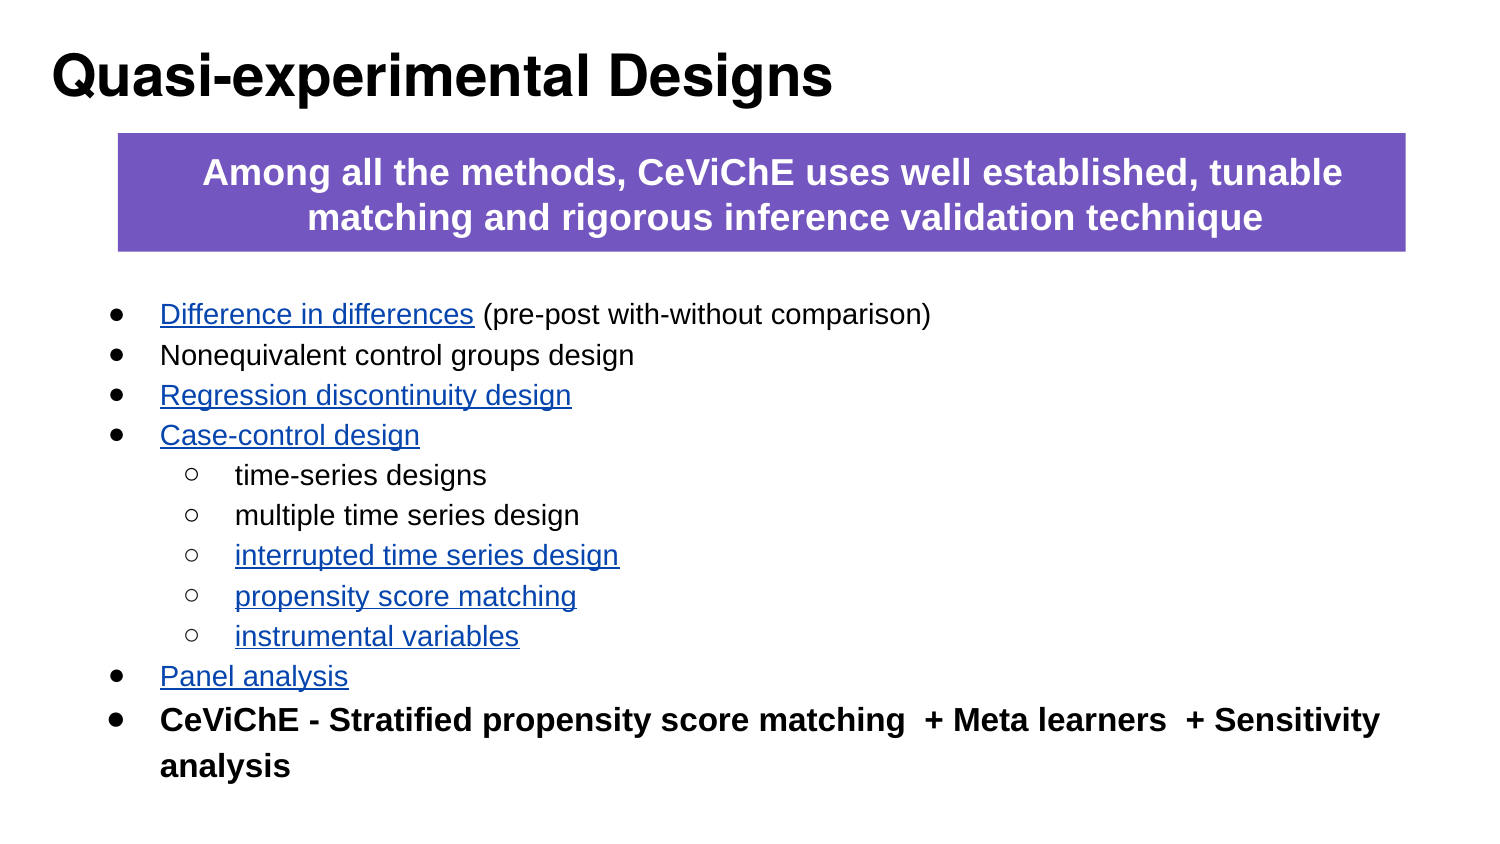

# Quasi-experimental Designs
Among all the methods, CeViChE uses well established, tunable matching and rigorous inference validation technique
Difference in differences (pre-post with-without comparison)
Nonequivalent control groups design
Regression discontinuity design
Case-control design
time-series designs
multiple time series design
interrupted time series design
propensity score matching
instrumental variables
Panel analysis
CeViChE - Stratified propensity score matching  + Meta learners  + Sensitivity analysis